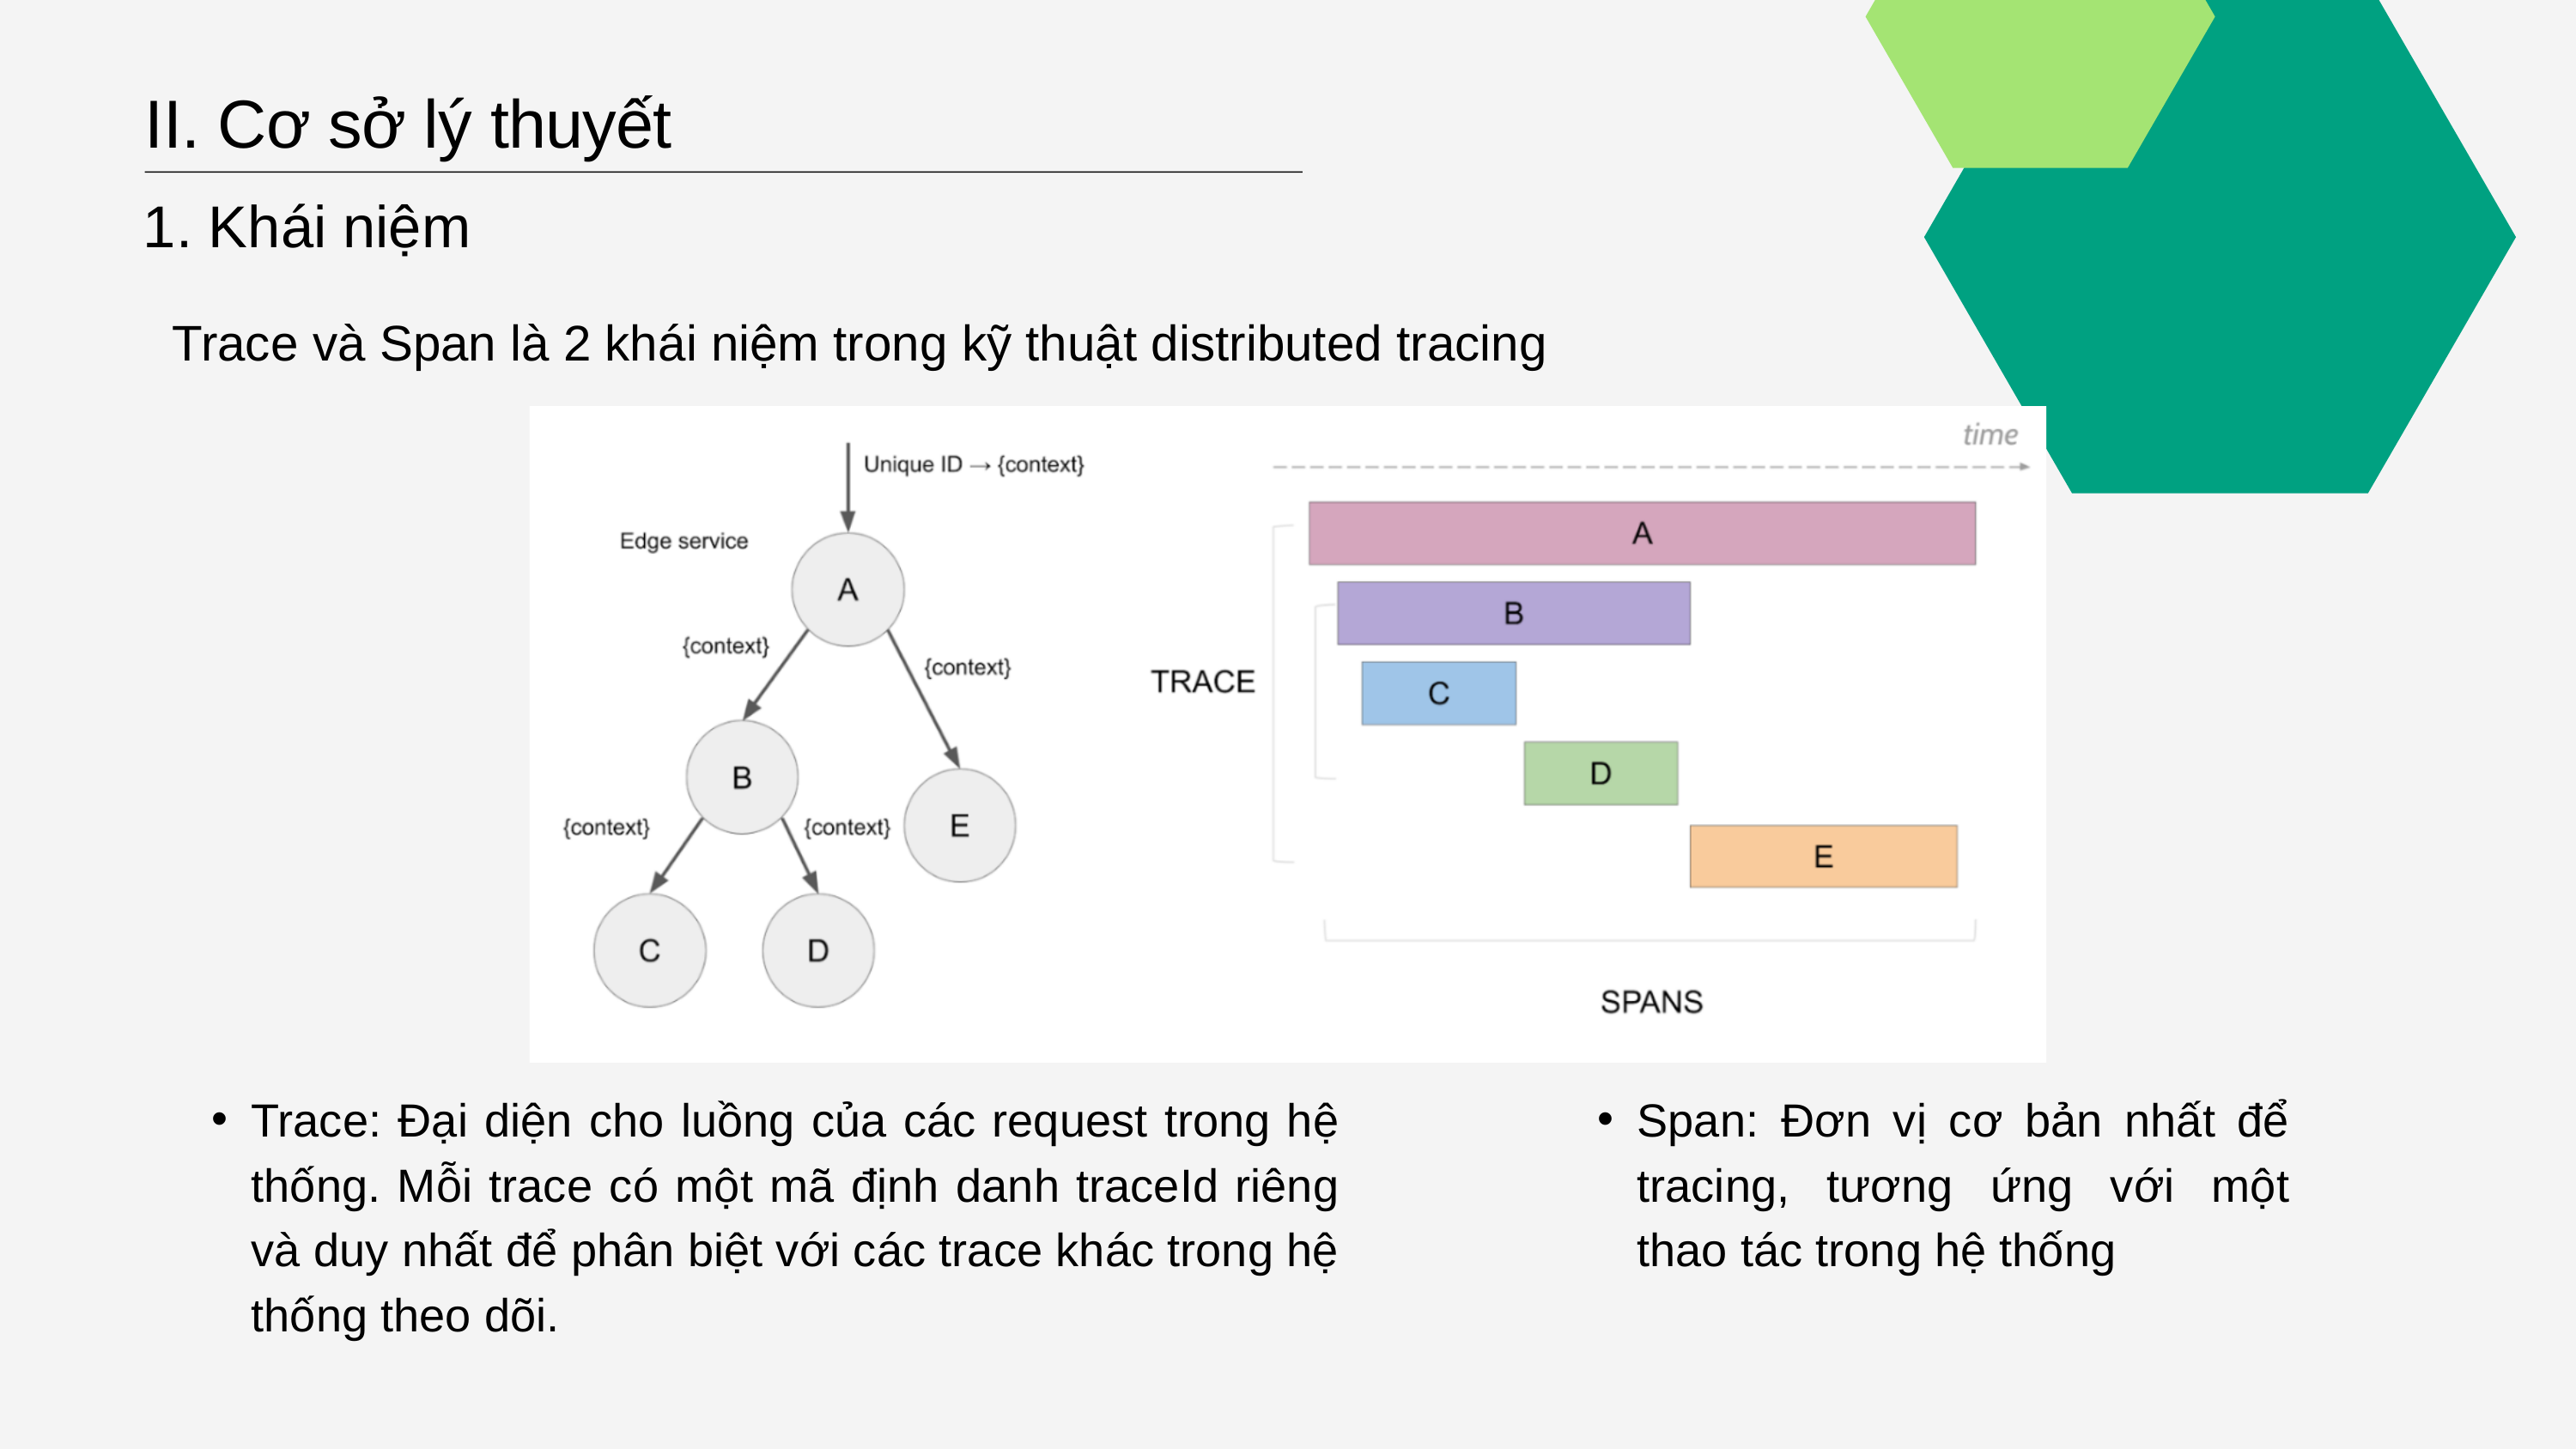

II. Cơ sở lý thuyết

1. Khái niệm
Trace và Span là 2 khái niệm trong kỹ thuật distributed tracing

Trace: Đại diện cho luồng của các request trong hệ thống. Mỗi trace có một mã định danh traceId riêng và duy nhất để phân biệt với các trace khác trong hệ thống theo dõi.
Span: Đơn vị cơ bản nhất để tracing, tương ứng với một thao tác trong hệ thống